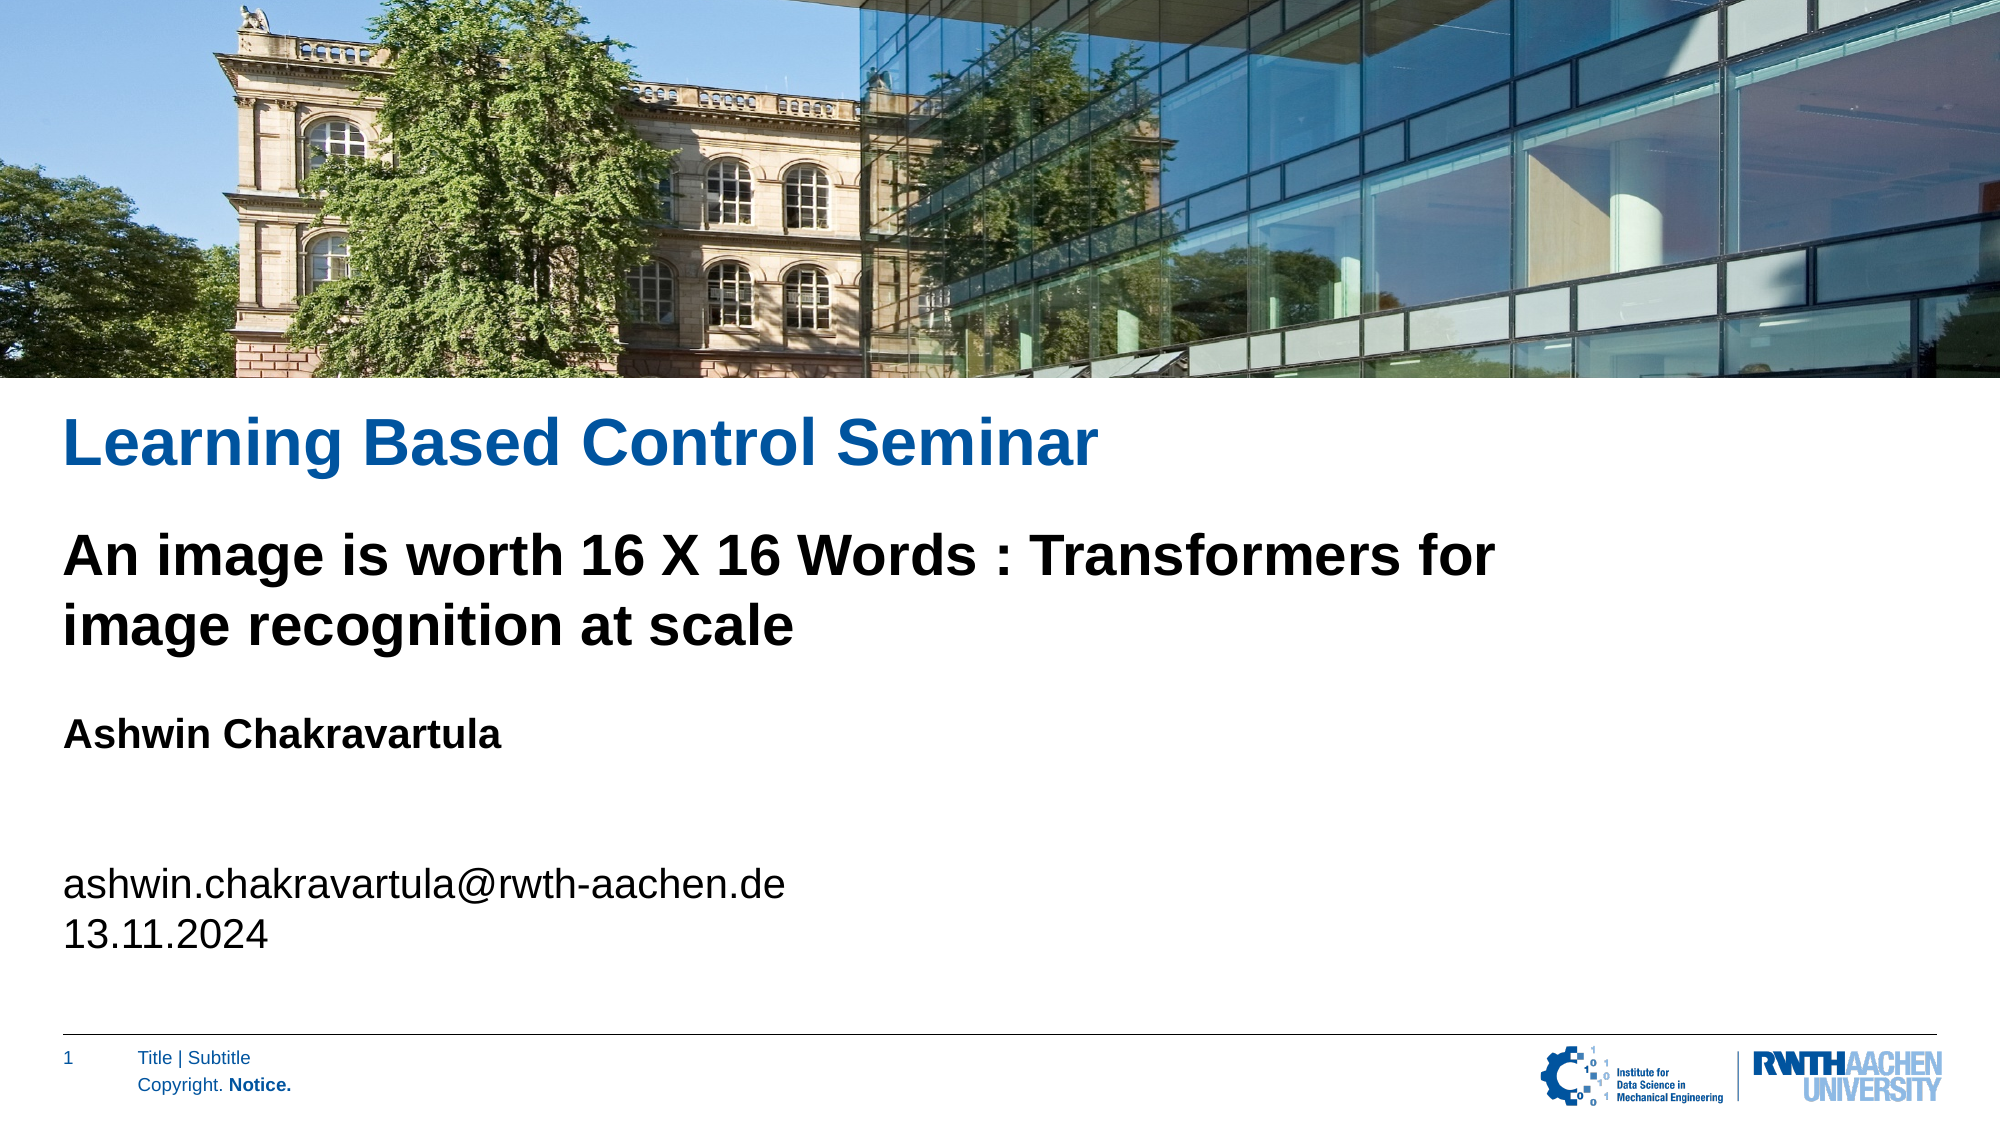

# Learning Based Control Seminar
An image is worth 16 X 16 Words : Transformers for image recognition at scale

Ashwin Chakravartula

ashwin.chakravartula@rwth-aachen.de
13.11.2024